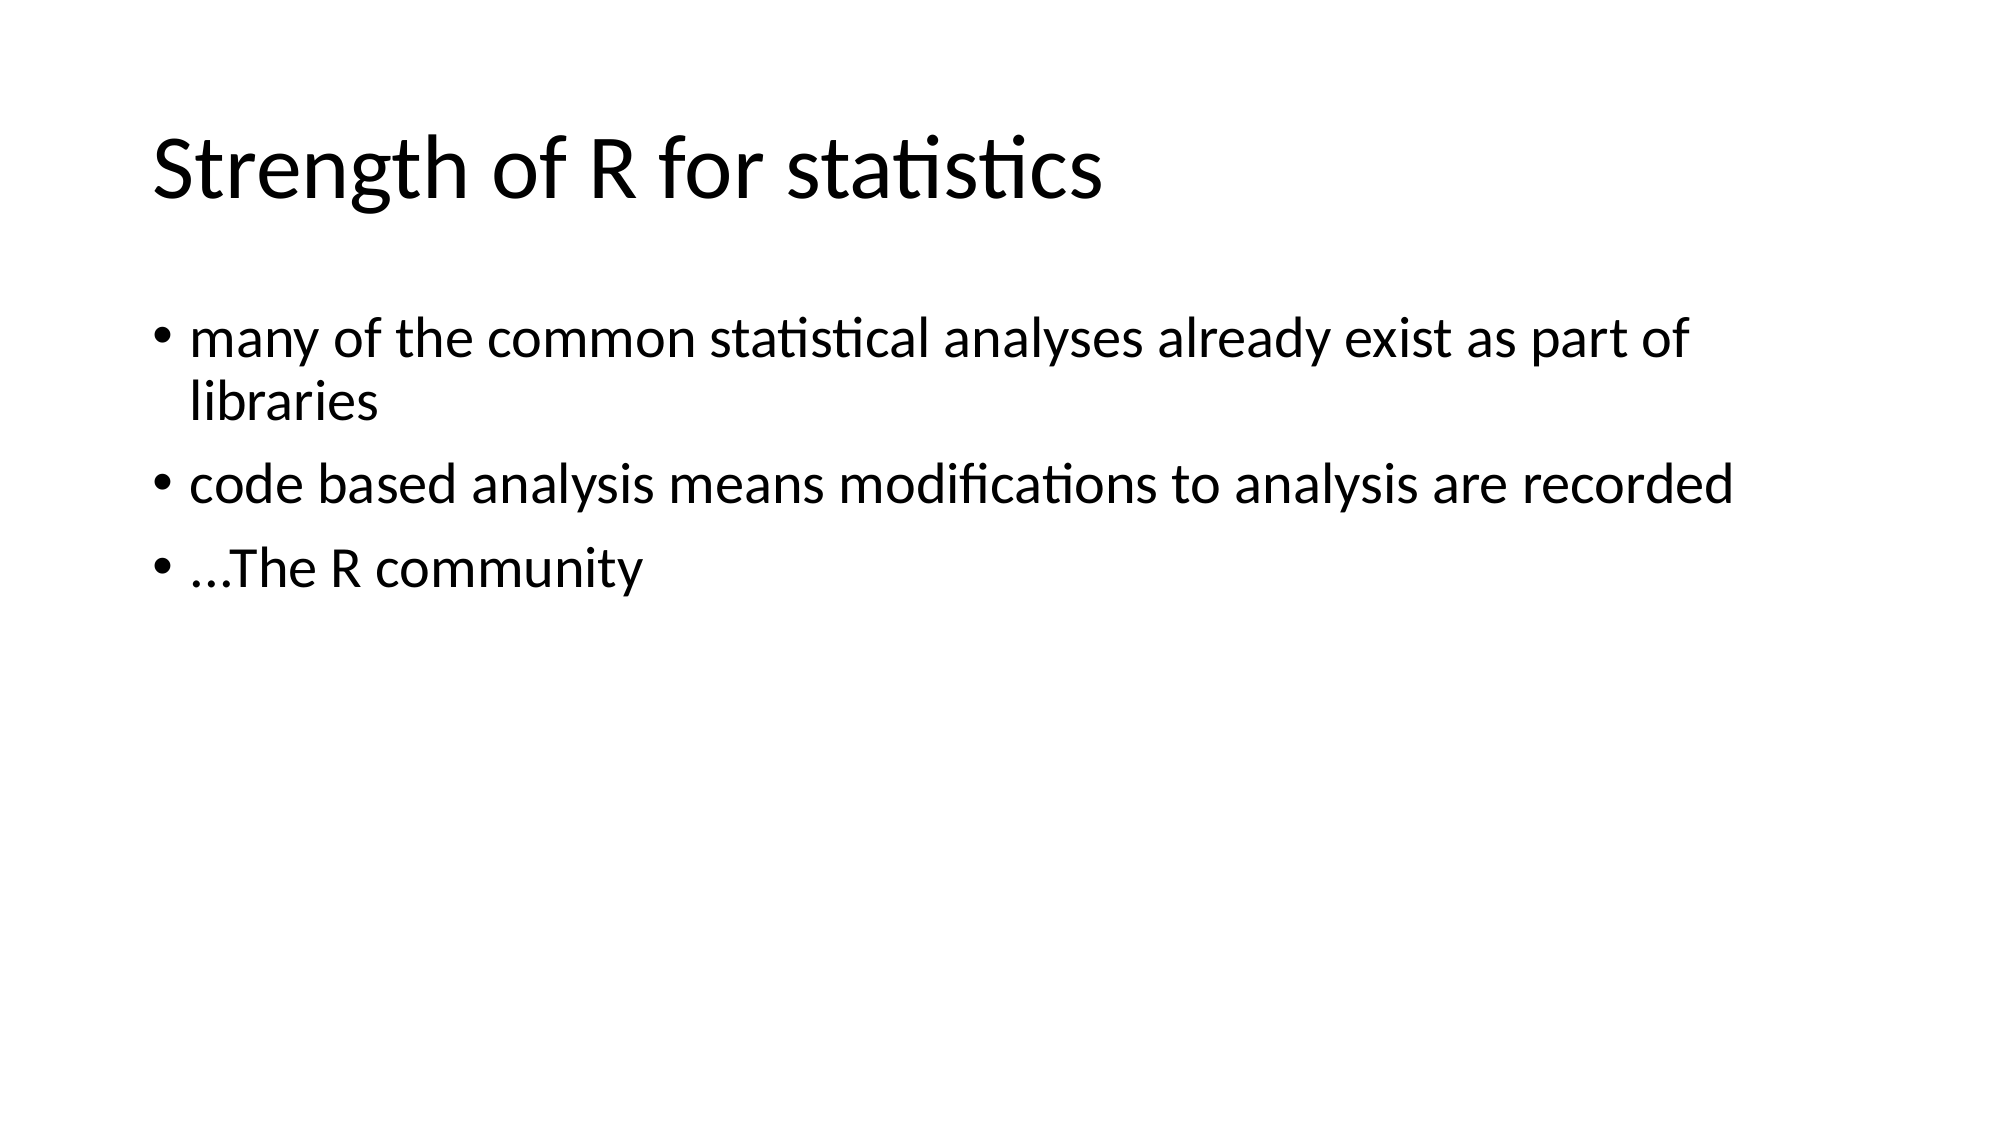

# Strength of R for statistics
many of the common statistical analyses already exist as part of libraries
code based analysis means modifications to analysis are recorded
...The R community